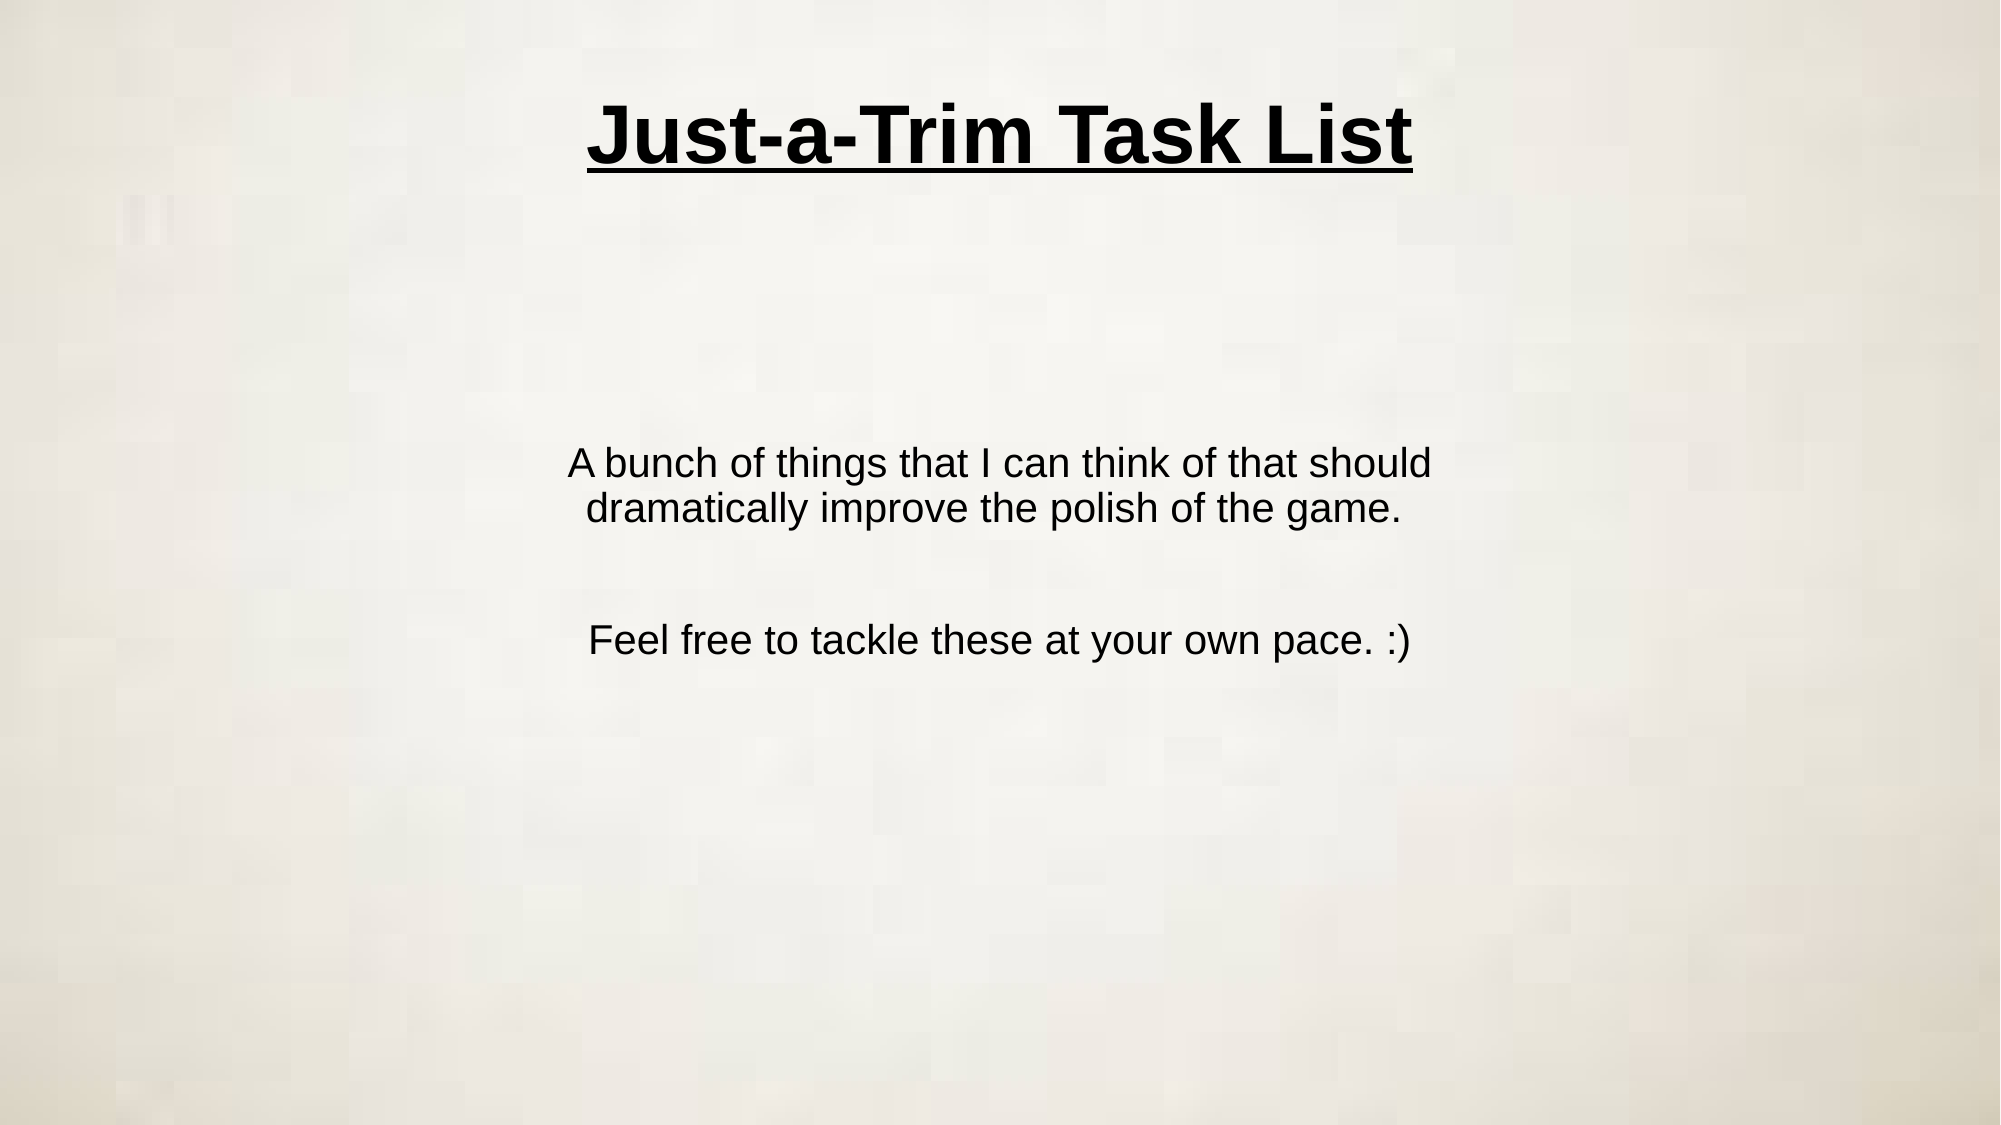

# Just-a-Trim Task List
A bunch of things that I can think of that should dramatically improve the polish of the game.

Feel free to tackle these at your own pace. :)